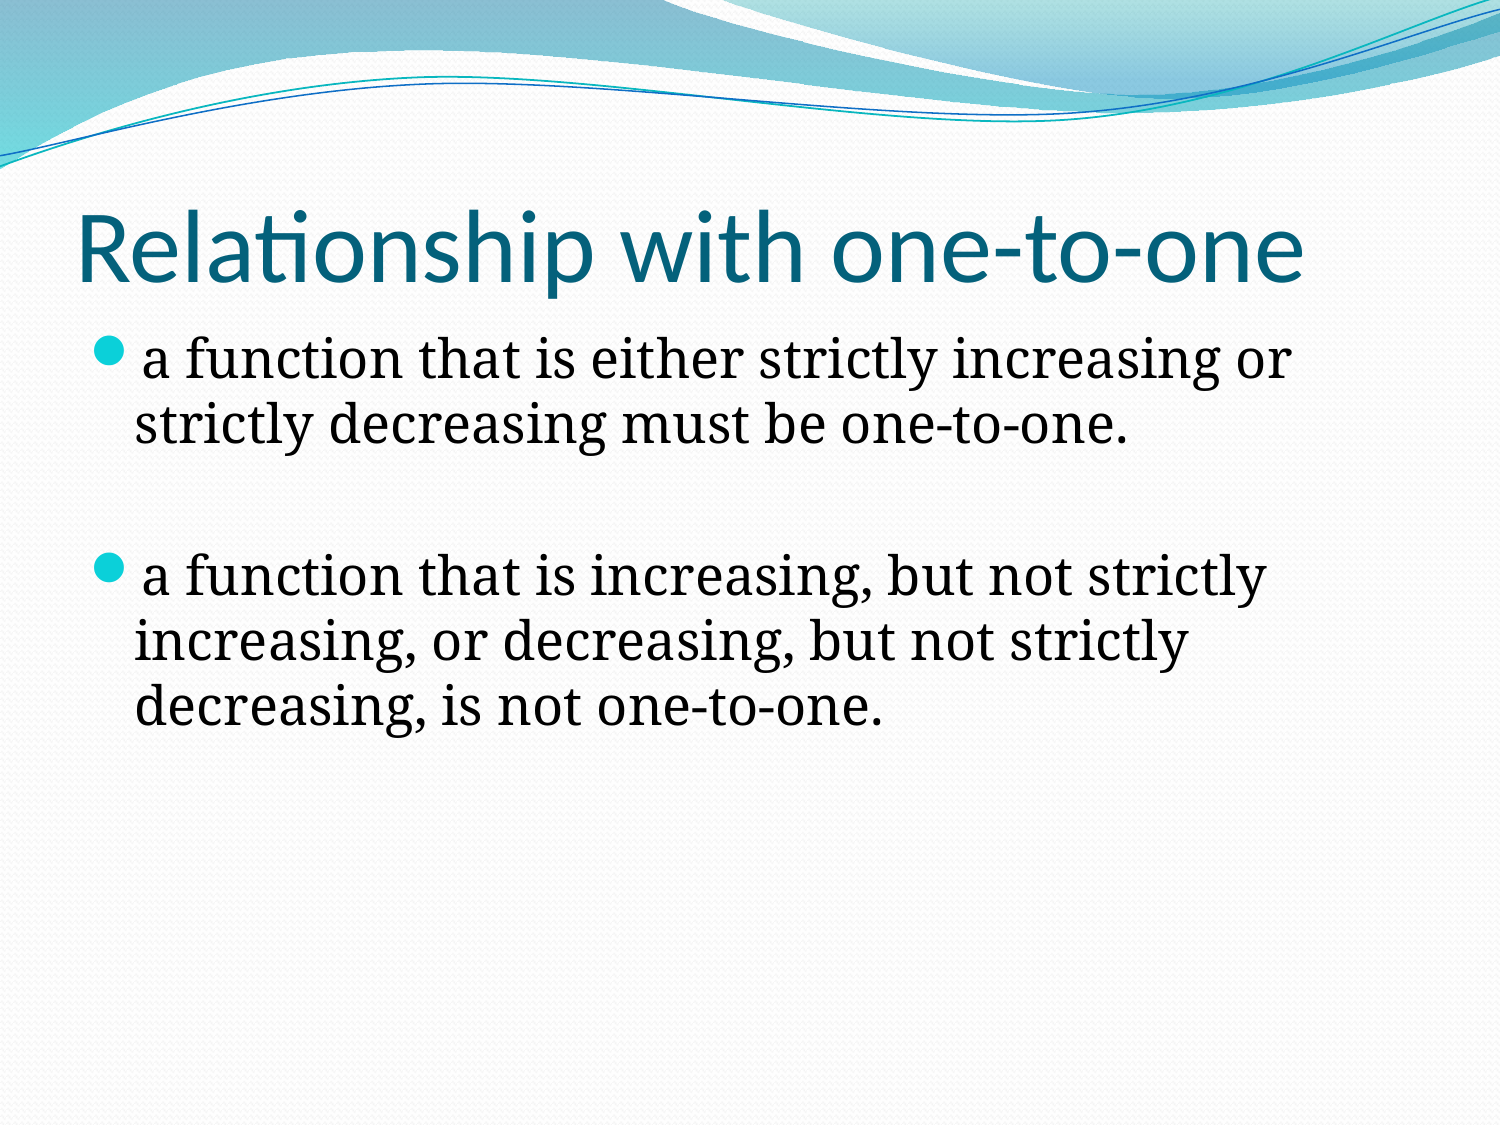

# Relationship with one-to-one
a function that is either strictly increasing or strictly decreasing must be one-to-one.

a function that is increasing, but not strictly increasing, or decreasing, but not strictly decreasing, is not one-to-one.